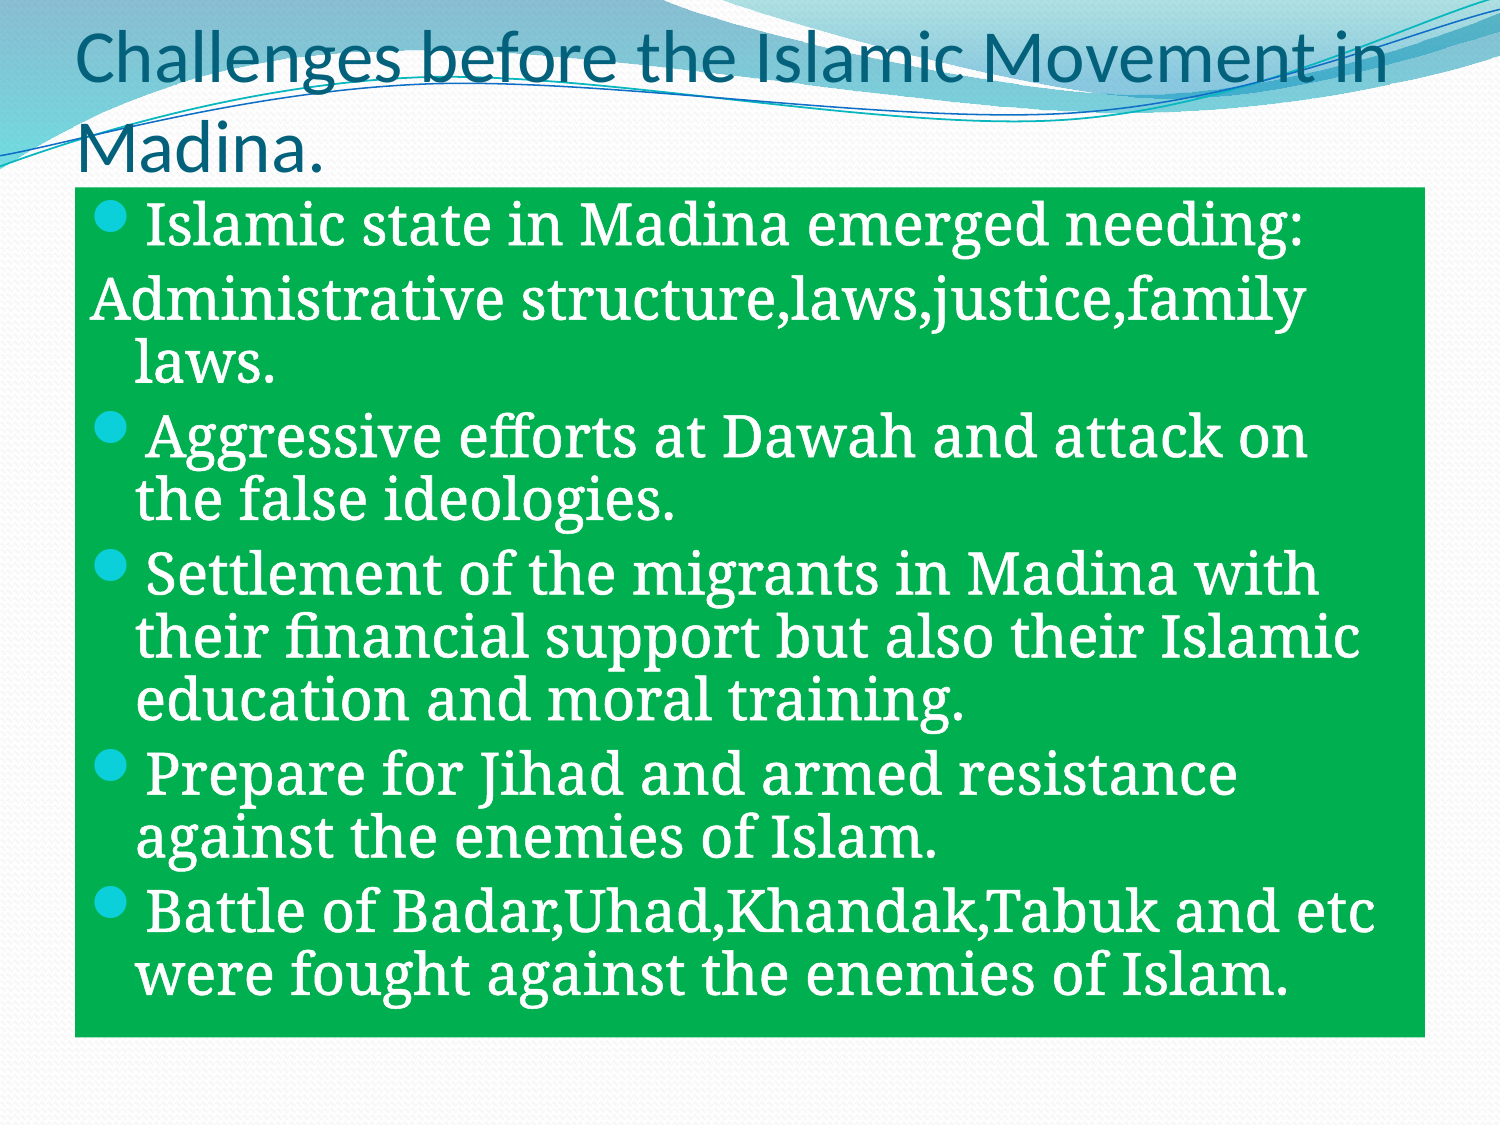

# Challenges before the Islamic Movement in Madina.
Islamic state in Madina emerged needing:
Administrative structure,laws,justice,family laws.
Aggressive efforts at Dawah and attack on the false ideologies.
Settlement of the migrants in Madina with their financial support but also their Islamic education and moral training.
Prepare for Jihad and armed resistance against the enemies of Islam.
Battle of Badar,Uhad,Khandak,Tabuk and etc were fought against the enemies of Islam.